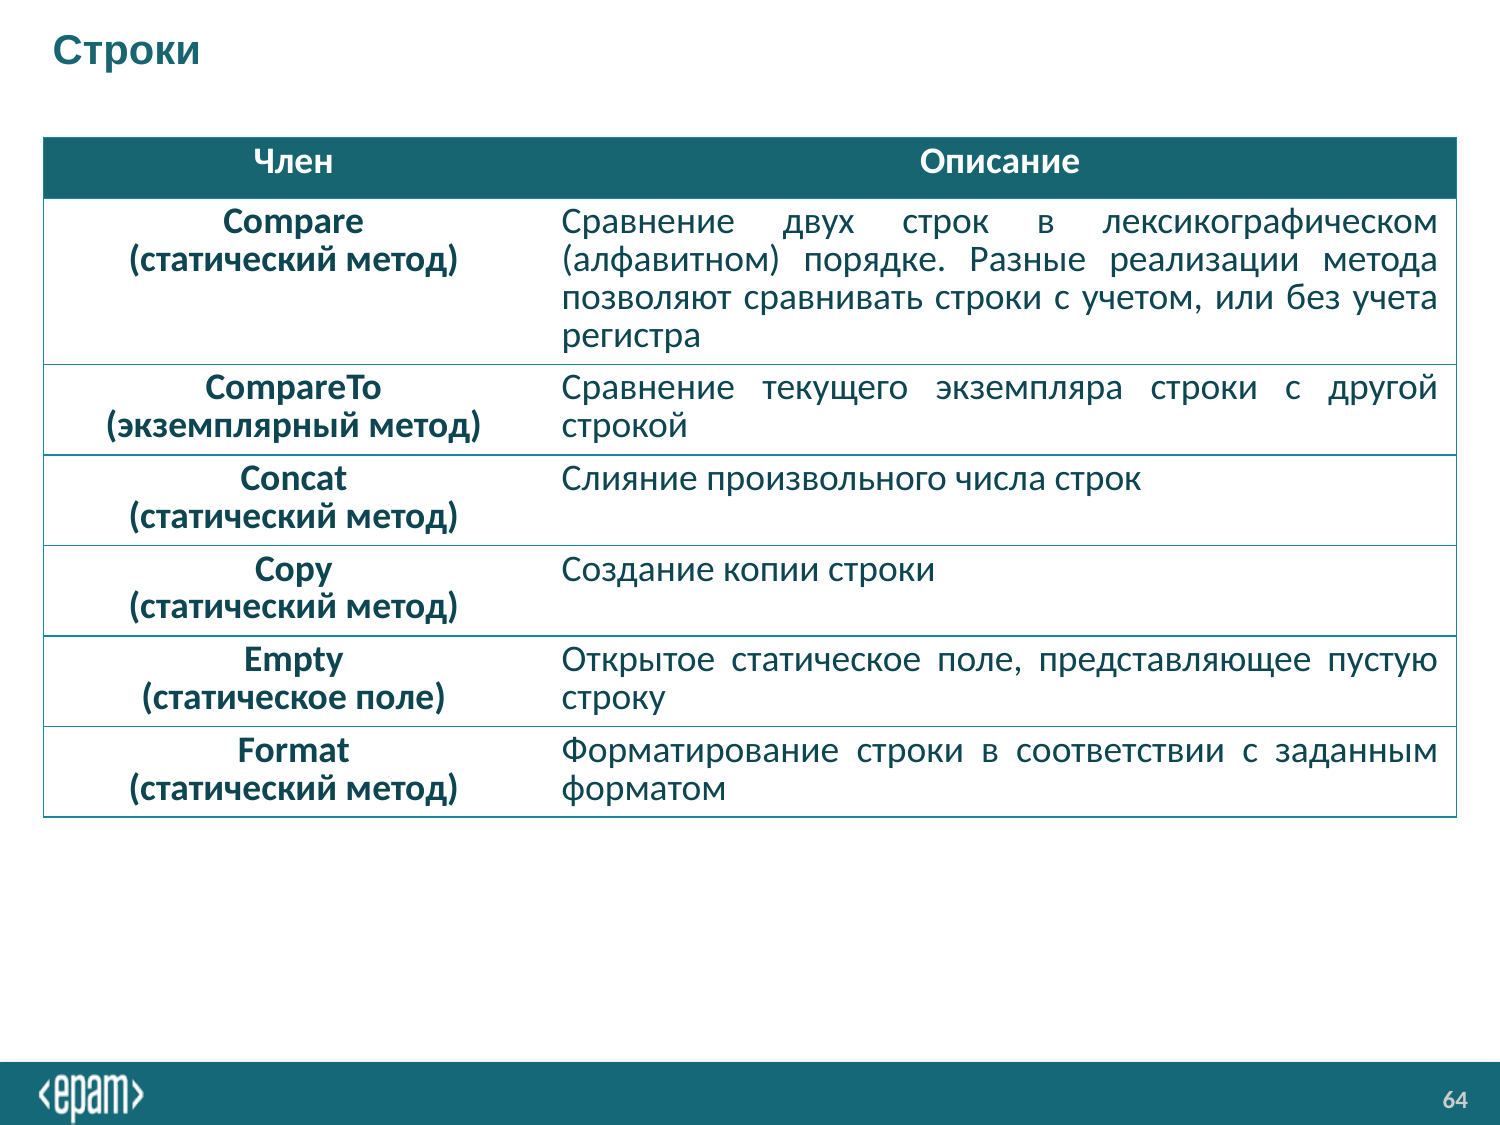

# Строки
| Член | Описание |
| --- | --- |
| Compare (статический метод) | Сравнение двух строк в лексикографическом (алфавитном) порядке. Разные реализации метода позволяют сравнивать строки с учетом, или без учета регистра |
| CompareTo (экземплярный метод) | Сравнение текущего экземпляра строки с другой строкой |
| Concat (статический метод) | Слияние произвольного числа строк |
| Copy (статический метод) | Создание копии строки |
| Empty (статическое поле) | Открытое статическое поле, представляющее пустую строку |
| Format (статический метод) | Форматирование строки в соответствии с заданным форматом |